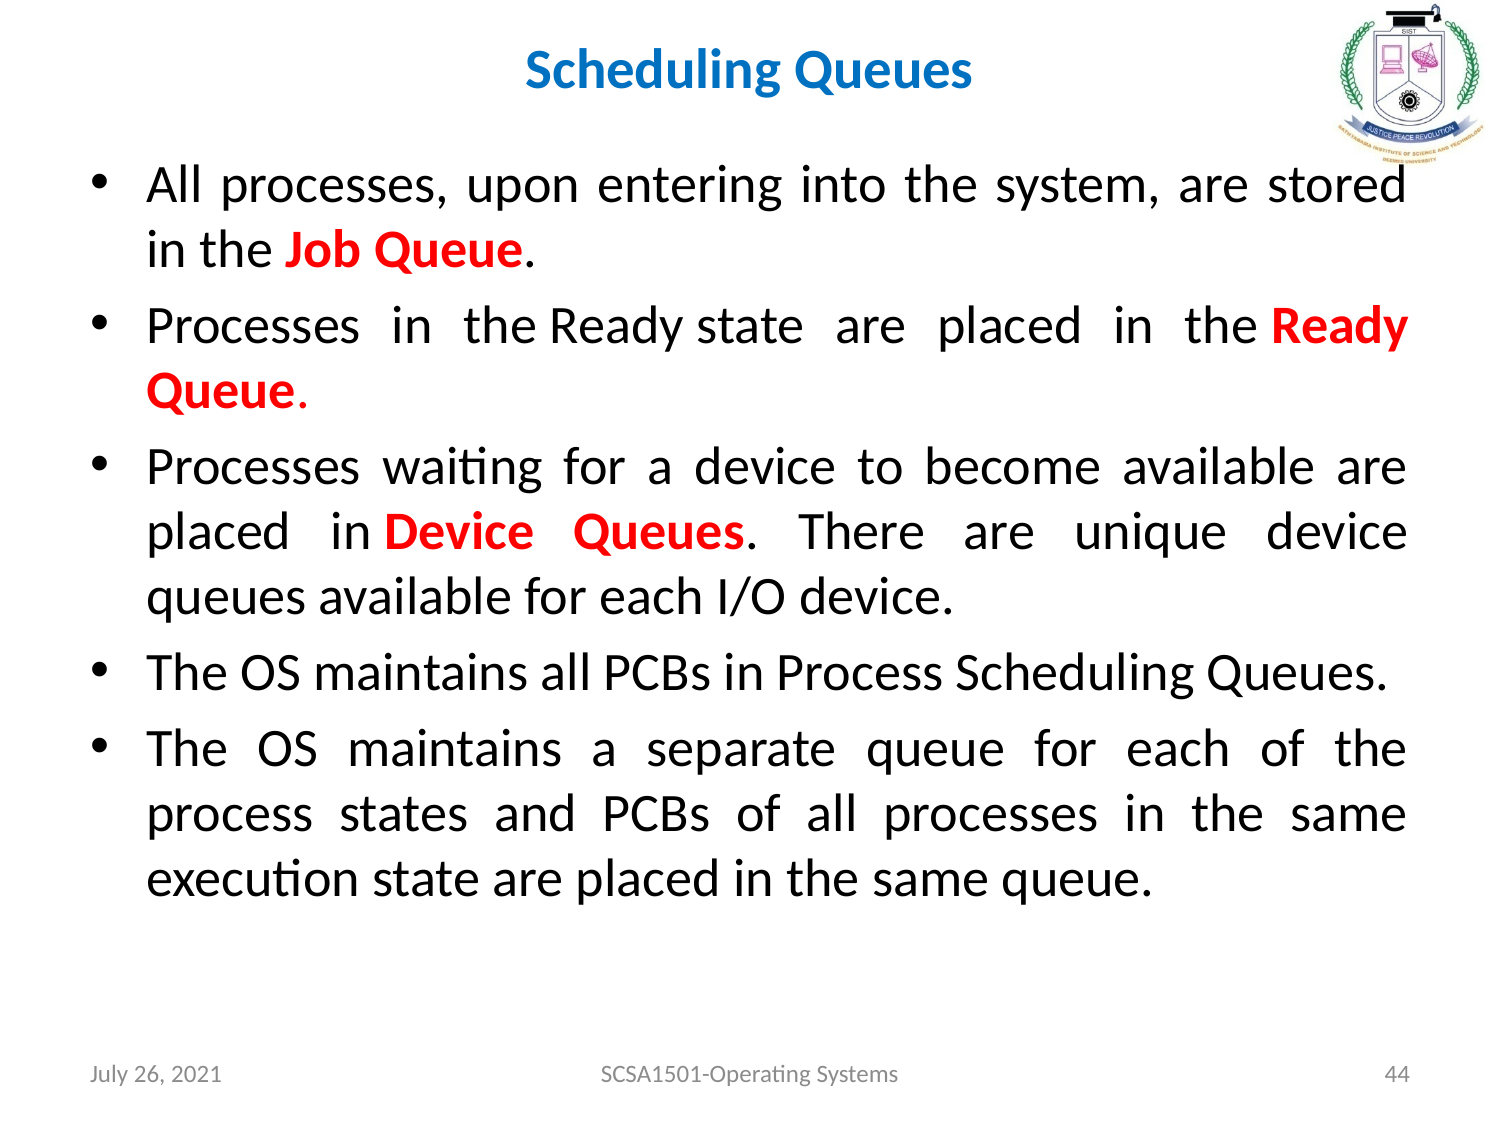

# Scheduling Queues
All processes, upon entering into the system, are stored in the Job Queue.
Processes in the Ready state are placed in the Ready Queue.
Processes waiting for a device to become available are placed in Device Queues. There are unique device queues available for each I/O device.
The OS maintains all PCBs in Process Scheduling Queues.
The OS maintains a separate queue for each of the process states and PCBs of all processes in the same execution state are placed in the same queue.

July 26, 2021
SCSA1501-Operating Systems
44